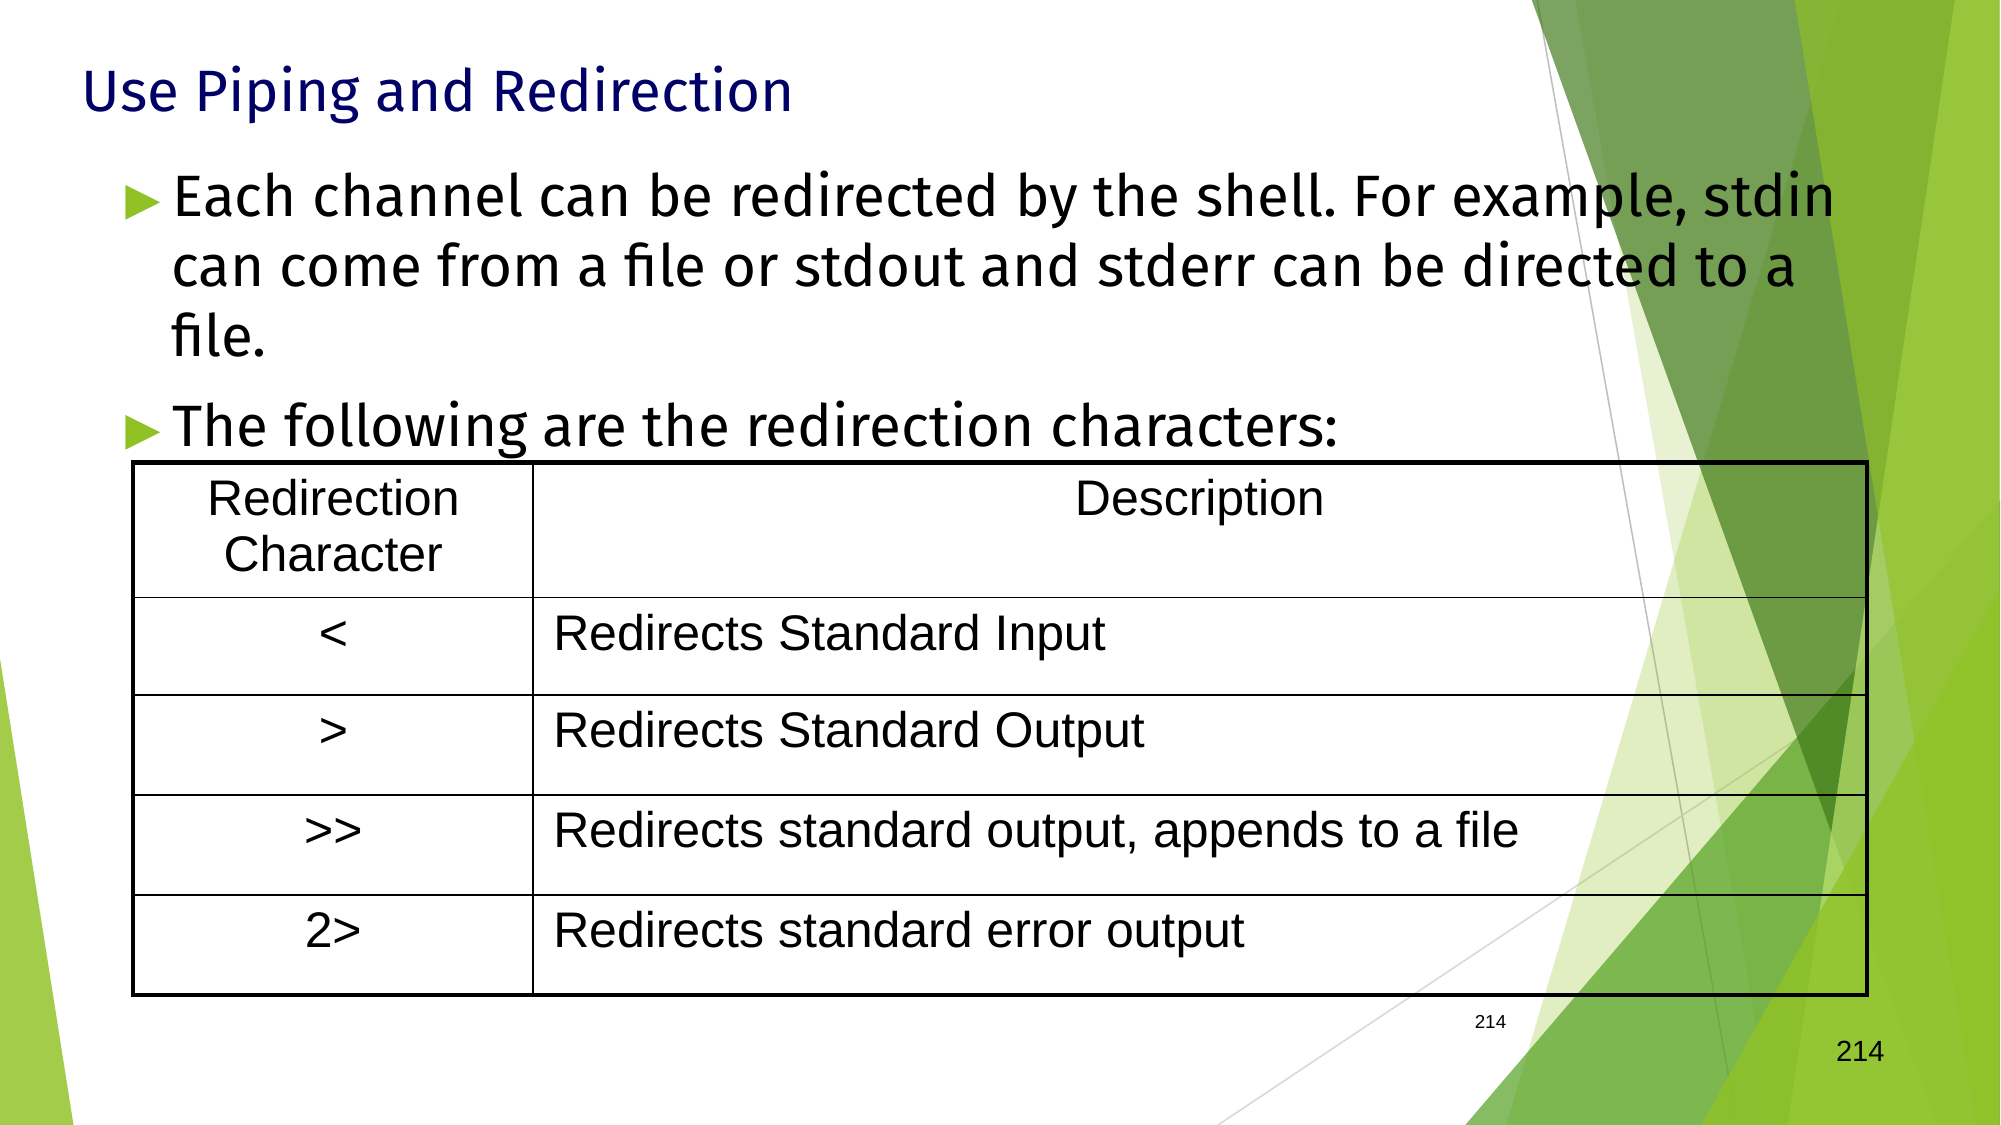

Use Piping and Redirection

Each channel can be redirected by the shell. For example, stdin can come from a file or stdout and stderr can be directed to a file.
The following are the redirection characters:

| Redirection Character | Description |
| --- | --- |
| < | Redirects Standard Input |
| > | Redirects Standard Output |
| >> | Redirects standard output, appends to a file |
| 2> | Redirects standard error output |
214
214